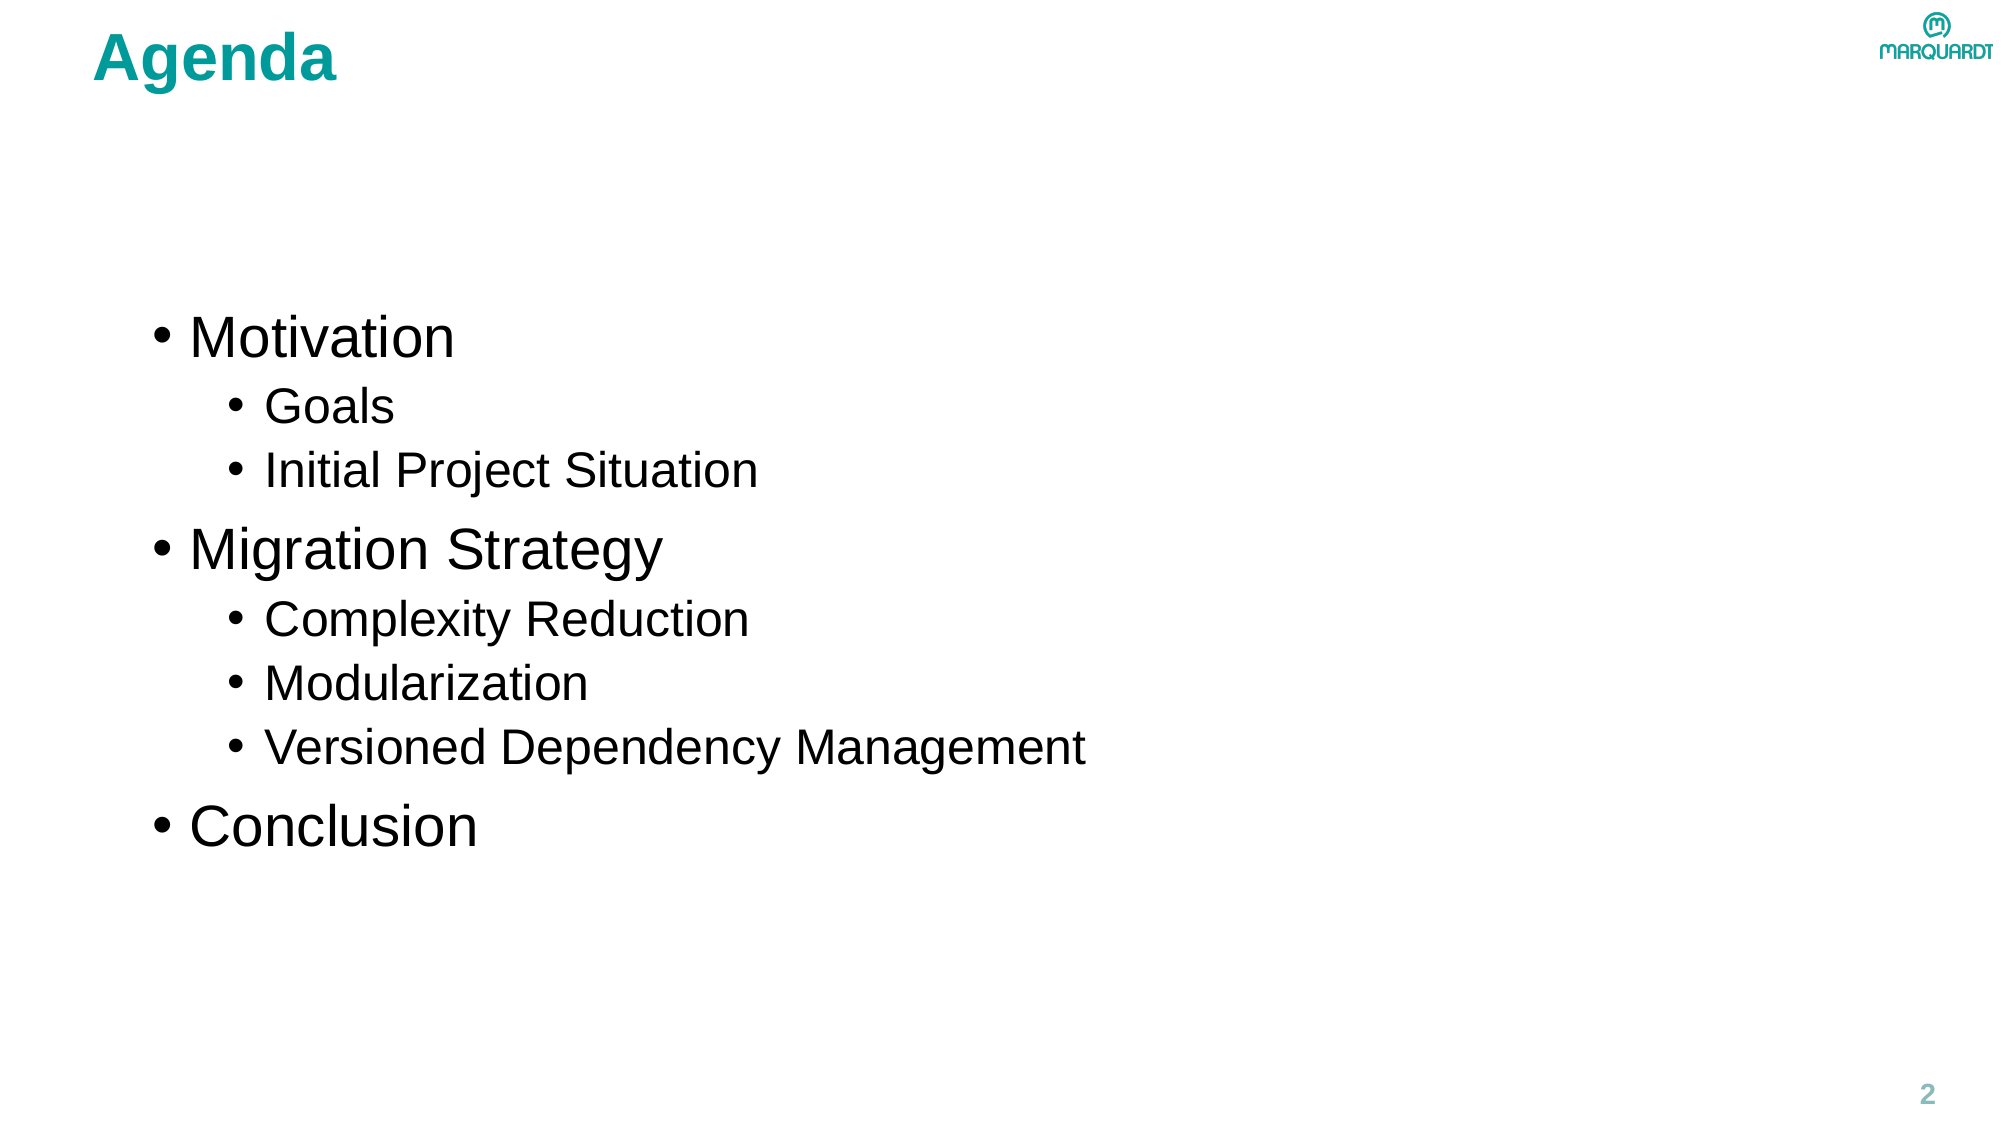

# Agenda
Motivation
Goals
Initial Project Situation
Migration Strategy
Complexity Reduction
Modularization
Versioned Dependency Management
Conclusion
2